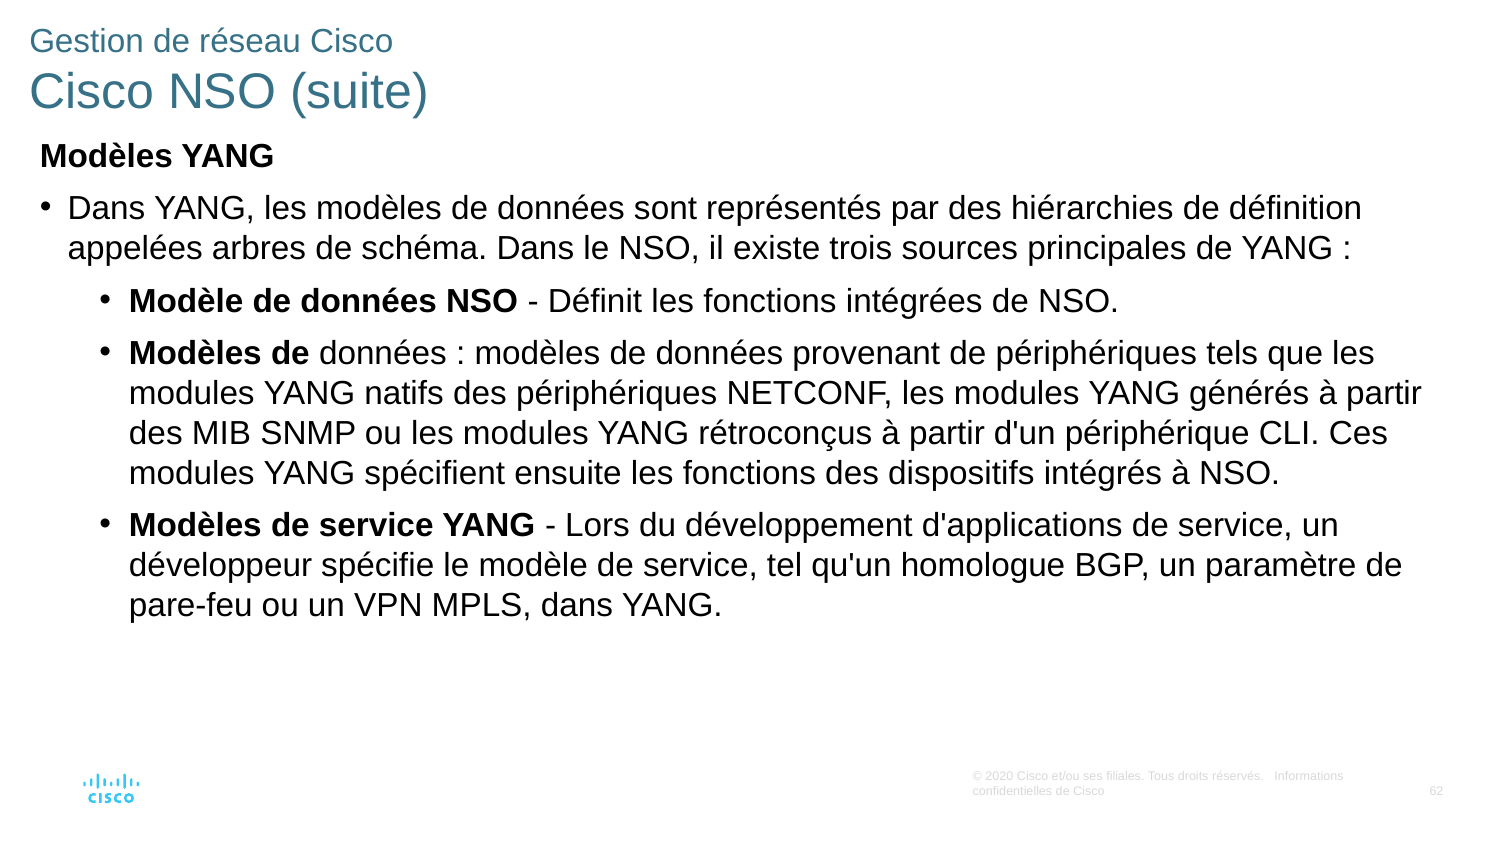

# Gestion de réseau Cisco Cisco NSO (suite)
Modèles YANG
Dans YANG, les modèles de données sont représentés par des hiérarchies de définition appelées arbres de schéma. Dans le NSO, il existe trois sources principales de YANG :
Modèle de données NSO - Définit les fonctions intégrées de NSO.
Modèles de données : modèles de données provenant de périphériques tels que les modules YANG natifs des périphériques NETCONF, les modules YANG générés à partir des MIB SNMP ou les modules YANG rétroconçus à partir d'un périphérique CLI. Ces modules YANG spécifient ensuite les fonctions des dispositifs intégrés à NSO.
Modèles de service YANG - Lors du développement d'applications de service, un développeur spécifie le modèle de service, tel qu'un homologue BGP, un paramètre de pare-feu ou un VPN MPLS, dans YANG.